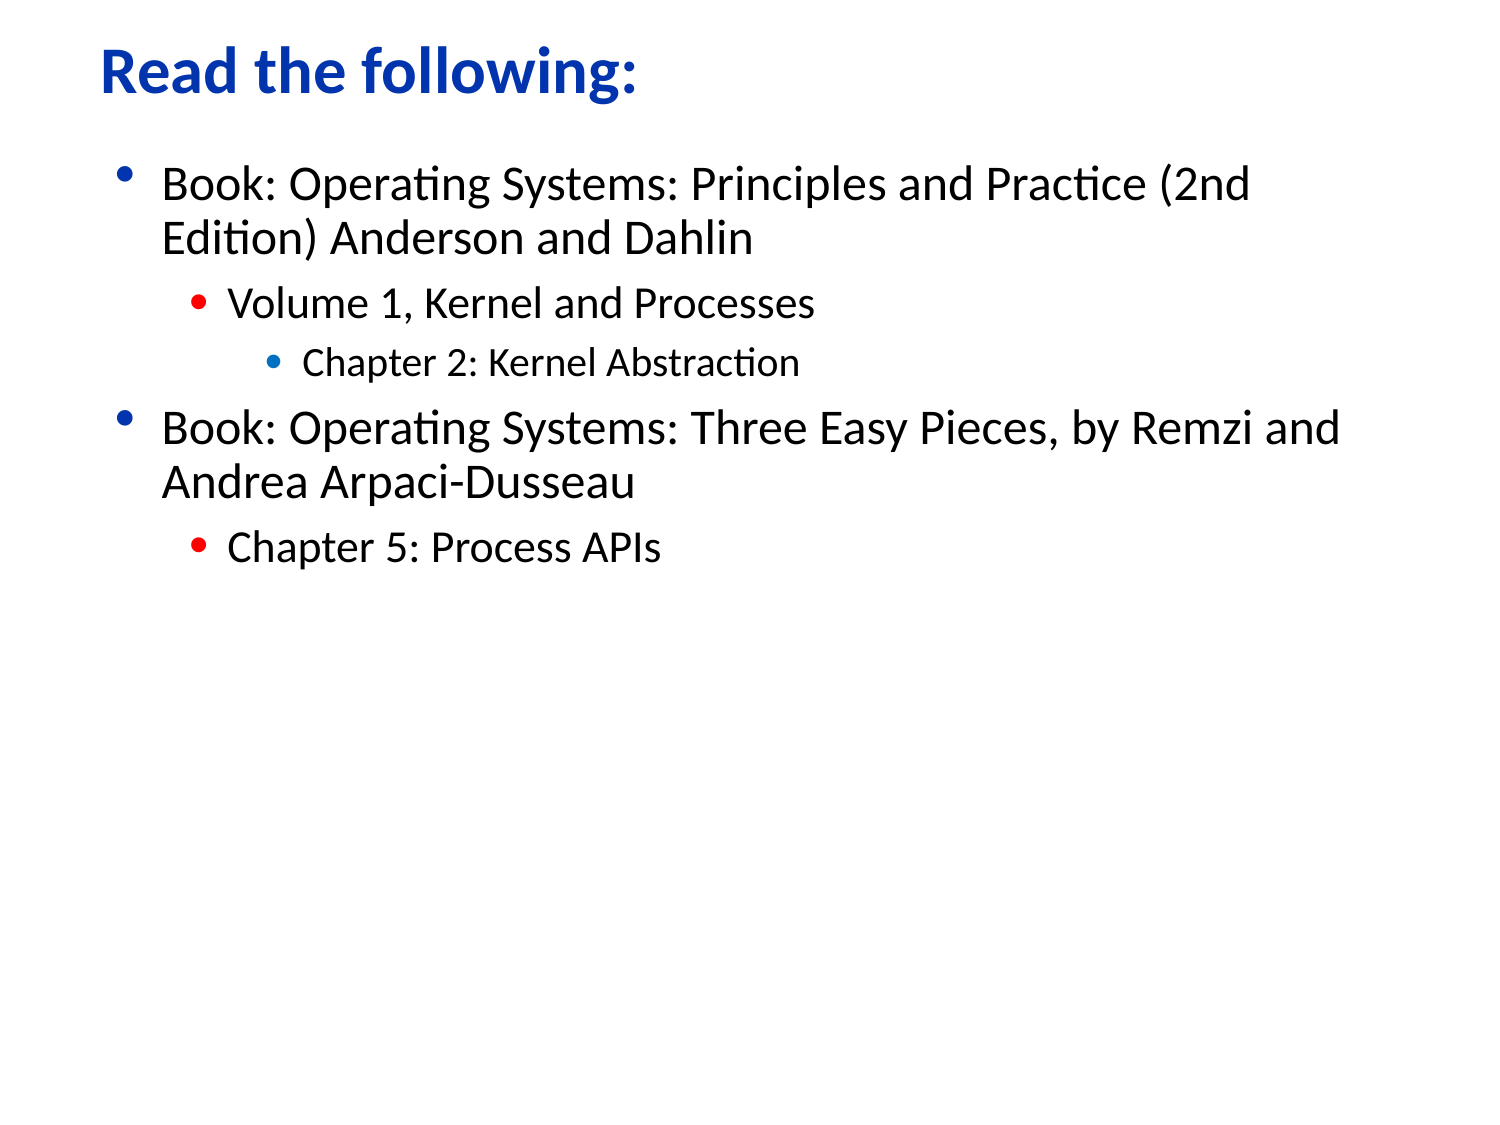

# Read the following:
Book: Operating Systems: Principles and Practice (2nd Edition) Anderson and Dahlin
Volume 1, Kernel and Processes
Chapter 2: Kernel Abstraction
Book: Operating Systems: Three Easy Pieces, by Remzi and Andrea Arpaci-Dusseau
Chapter 5: Process APIs